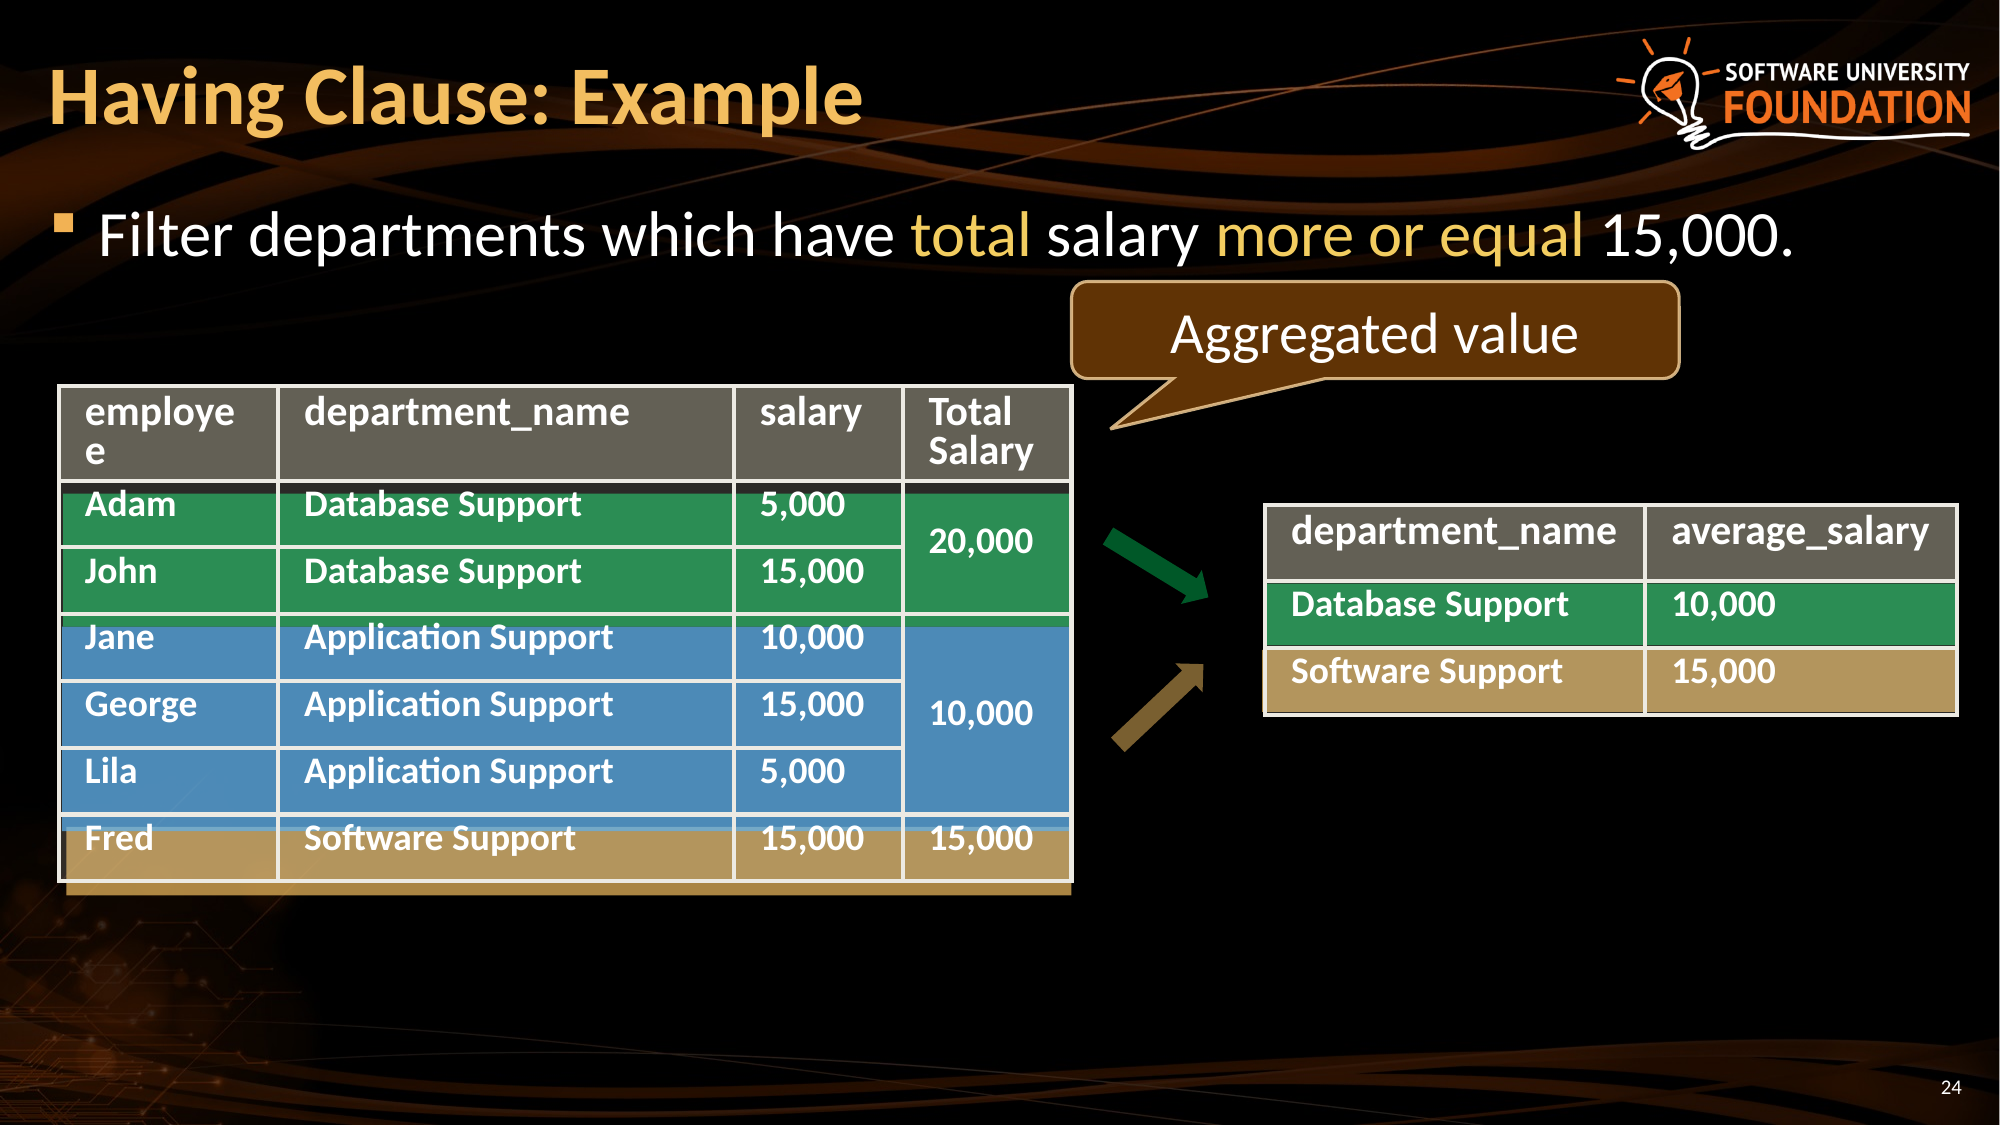

# Having Clause: Example
Filter departments which have total salary more or equal 15,000.
Aggregated value
| employee | department\_name | salary | Total Salary |
| --- | --- | --- | --- |
| Adam | Database Support | 5,000 | 20,000 |
| John | Database Support | 15,000 |  |
| Jane | Application Support | 10,000 | 10,000 |
| George | Application Support | 15,000 |  |
| Lila | Application Support | 5,000 |  |
| Fred | Software Support | 15,000 | 15,000 |

| department\_name | average\_salary |
| --- | --- |
| Database Support | 10,000 |
| Software Support | 15,000 |

24